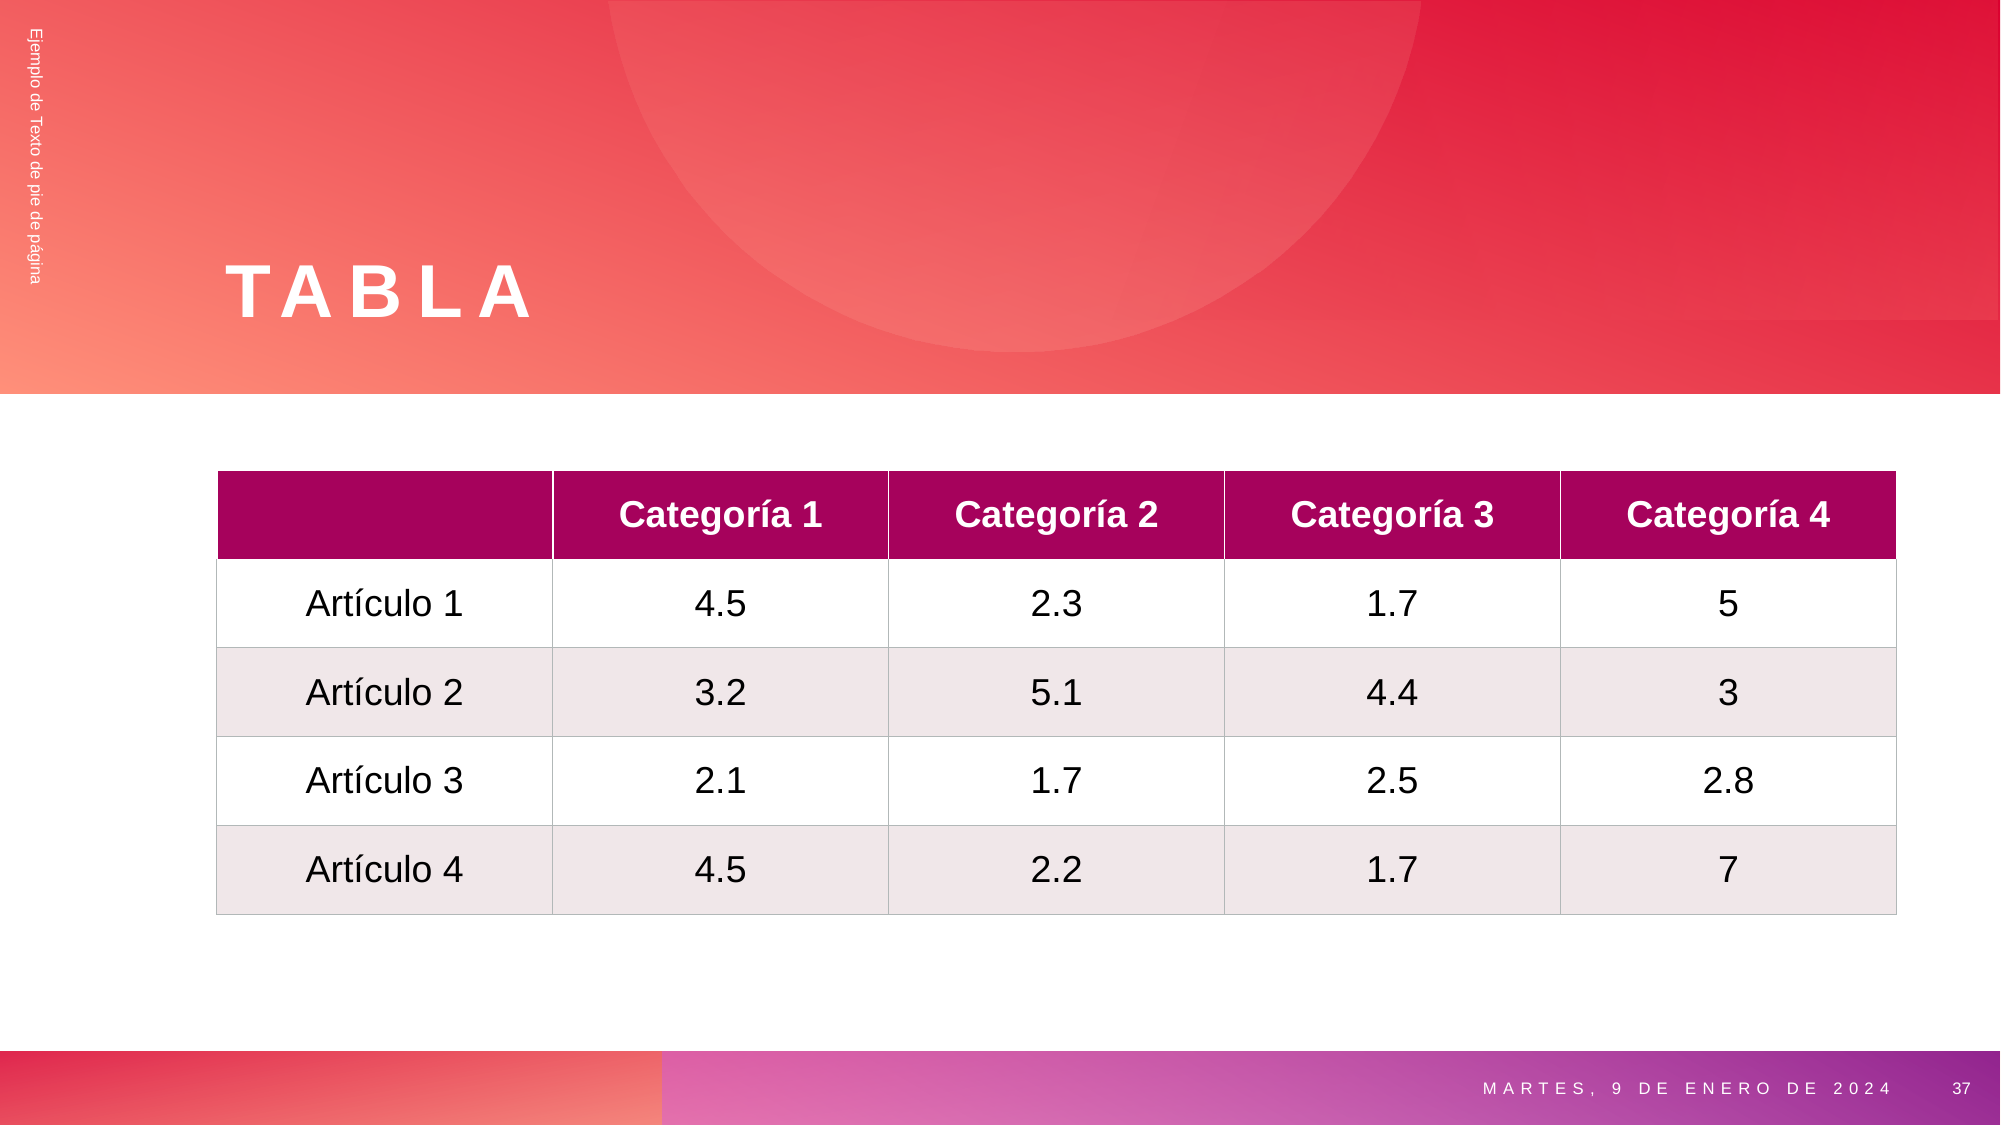

# tabla
Ejemplo de Texto de pie de página
|  | Categoría 1 | Categoría 2 | Categoría 3 | Categoría 4 |
| --- | --- | --- | --- | --- |
| Artículo 1 | 4.5 | 2.3 | 1.7 | 5 |
| Artículo 2 | 3.2 | 5.1 | 4.4 | 3 |
| Artículo 3 | 2.1 | 1.7 | 2.5 | 2.8 |
| Artículo 4 | 4.5 | 2.2 | 1.7 | 7 |
Martes, 9 de Enero de 2024
37